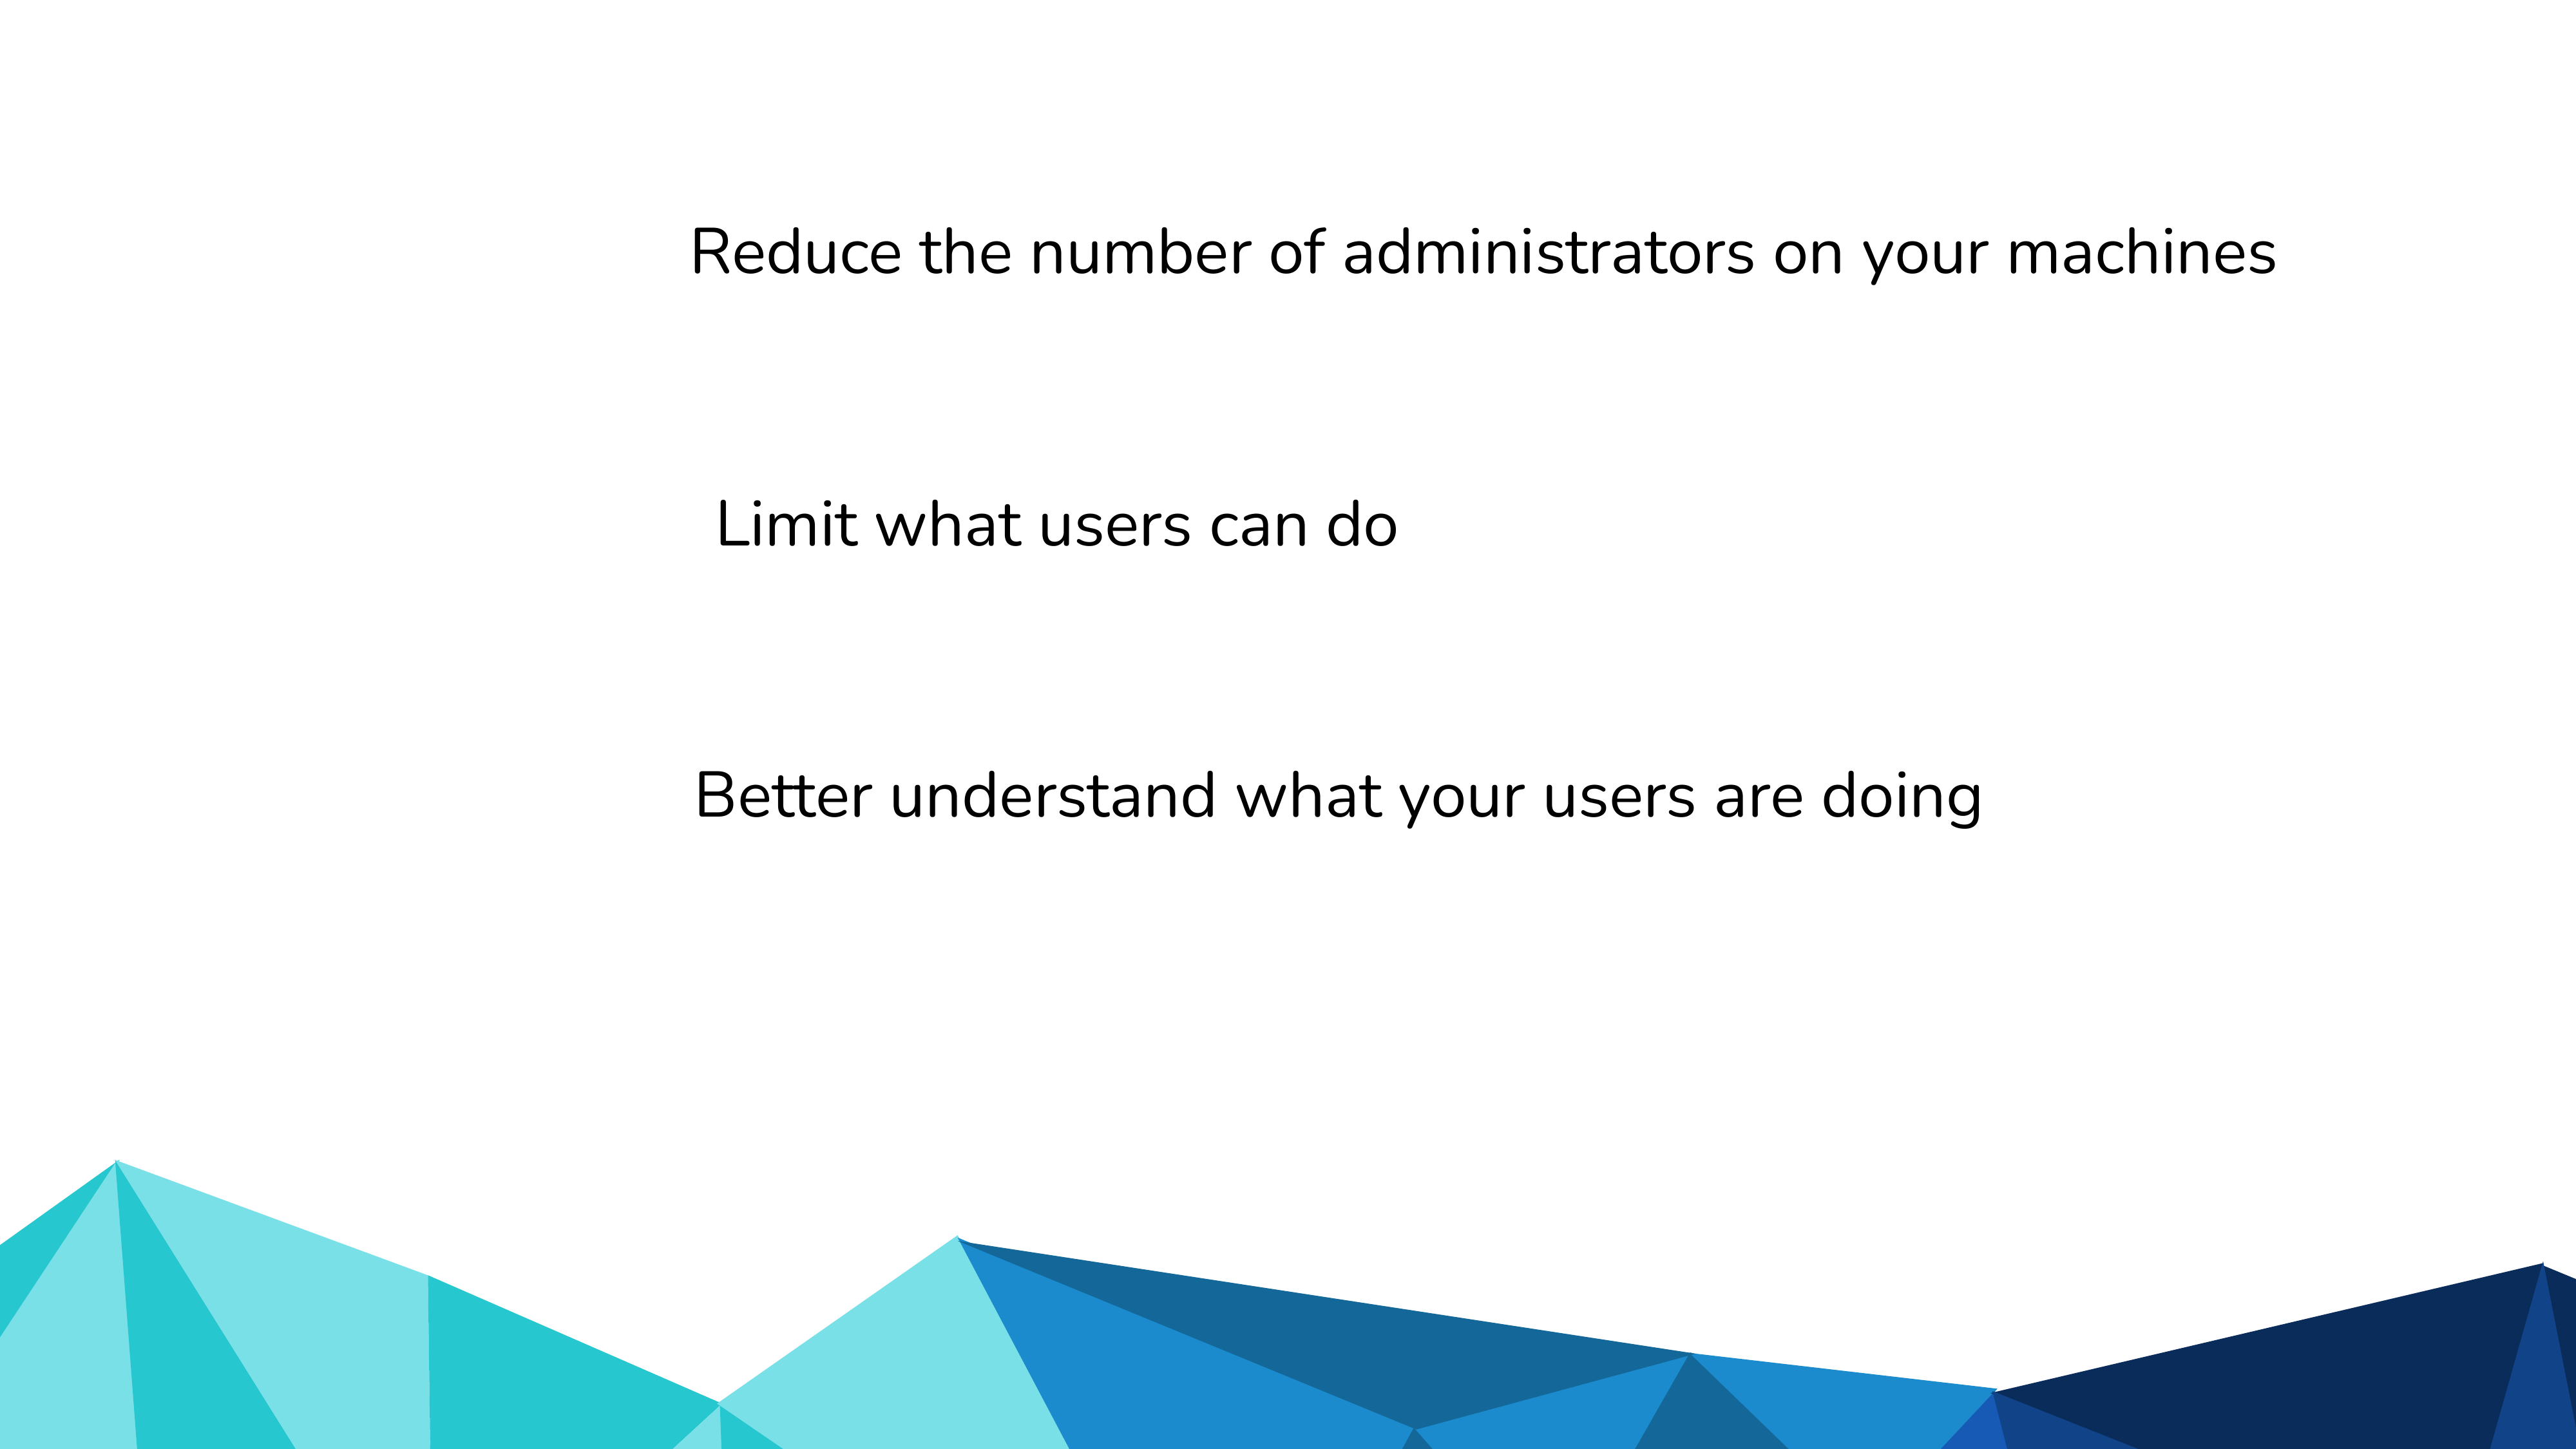

Reduce the number of administrators on your machines
Limit what users can do
Better understand what your users are doing